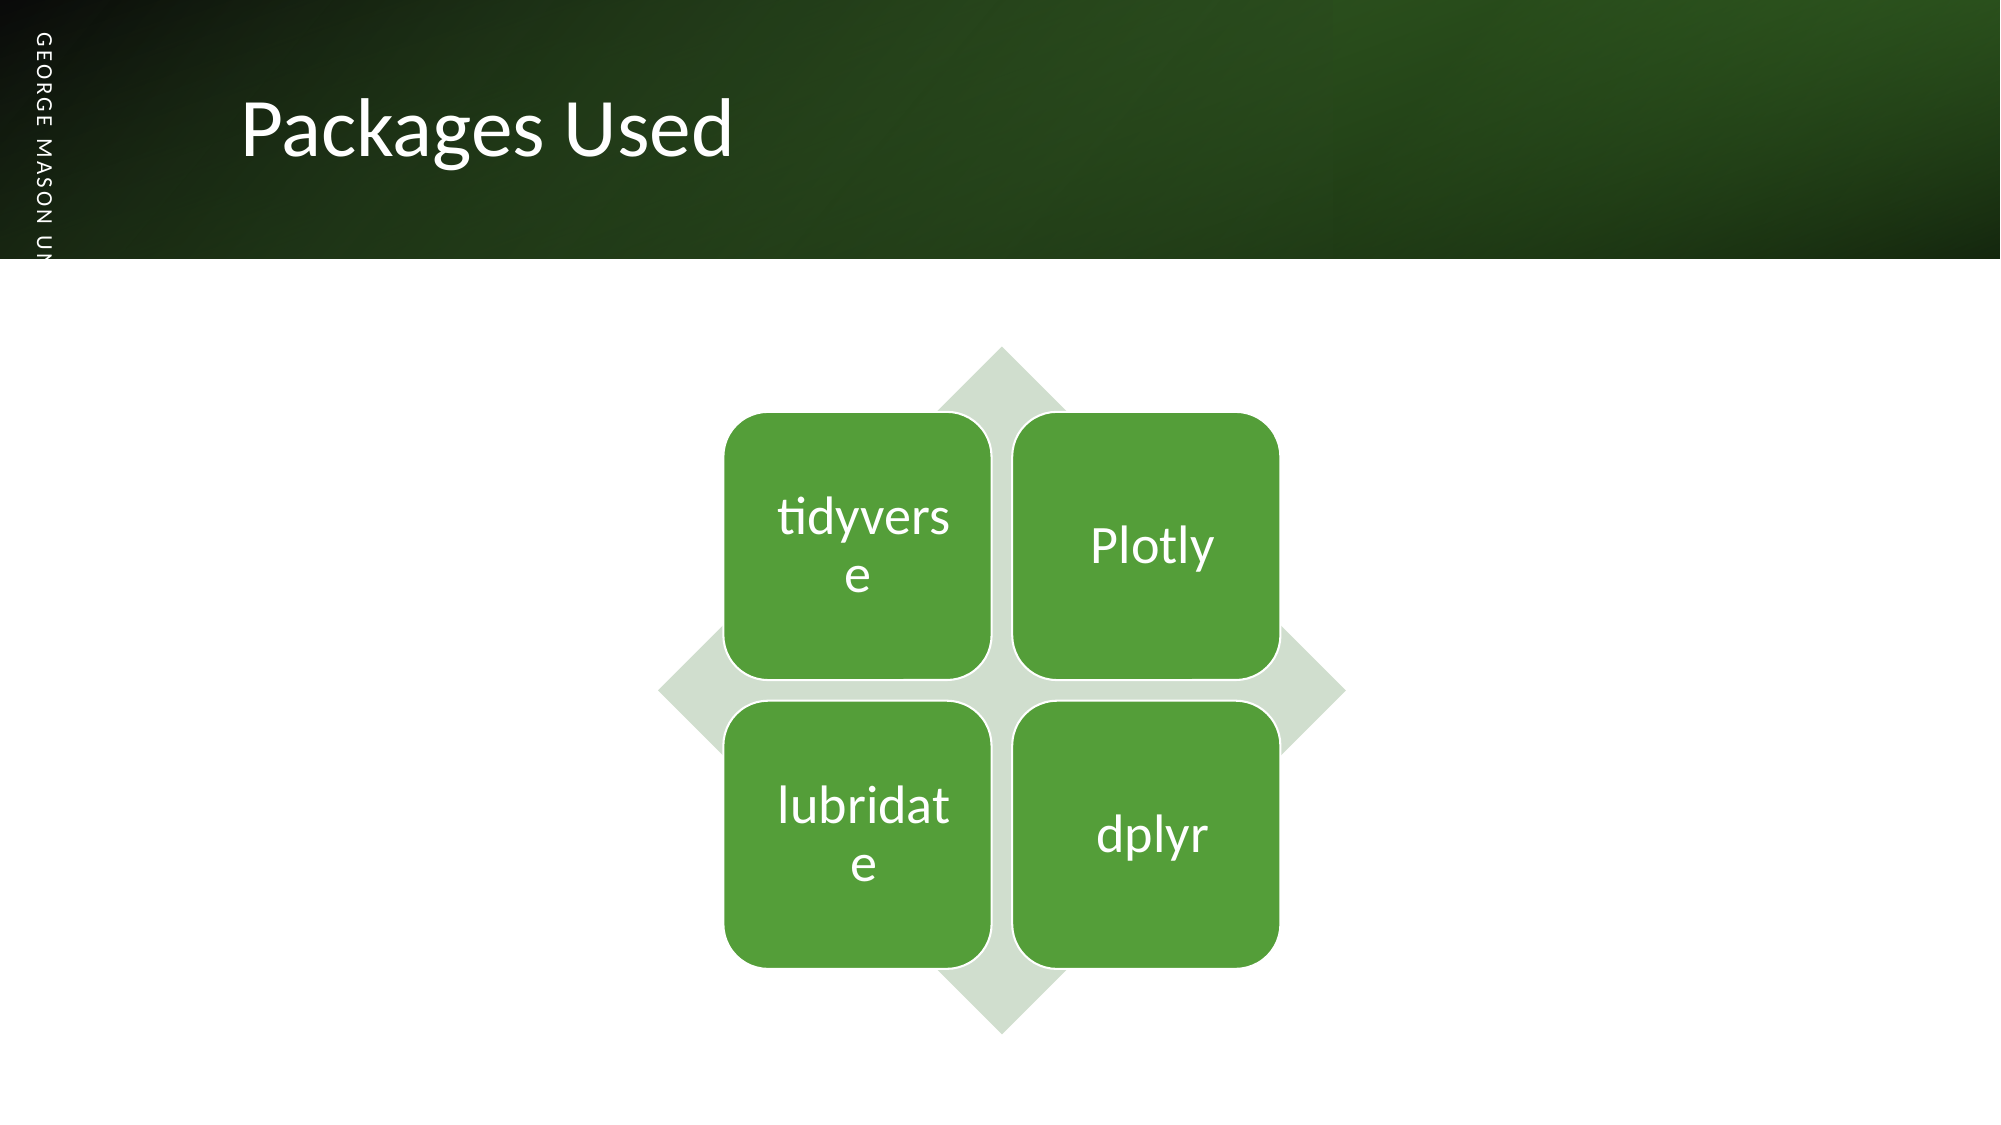

# Packages Used
GEORGE MASON UNIVERSITY
tidyverse
Plotly
lubridate
dplyr